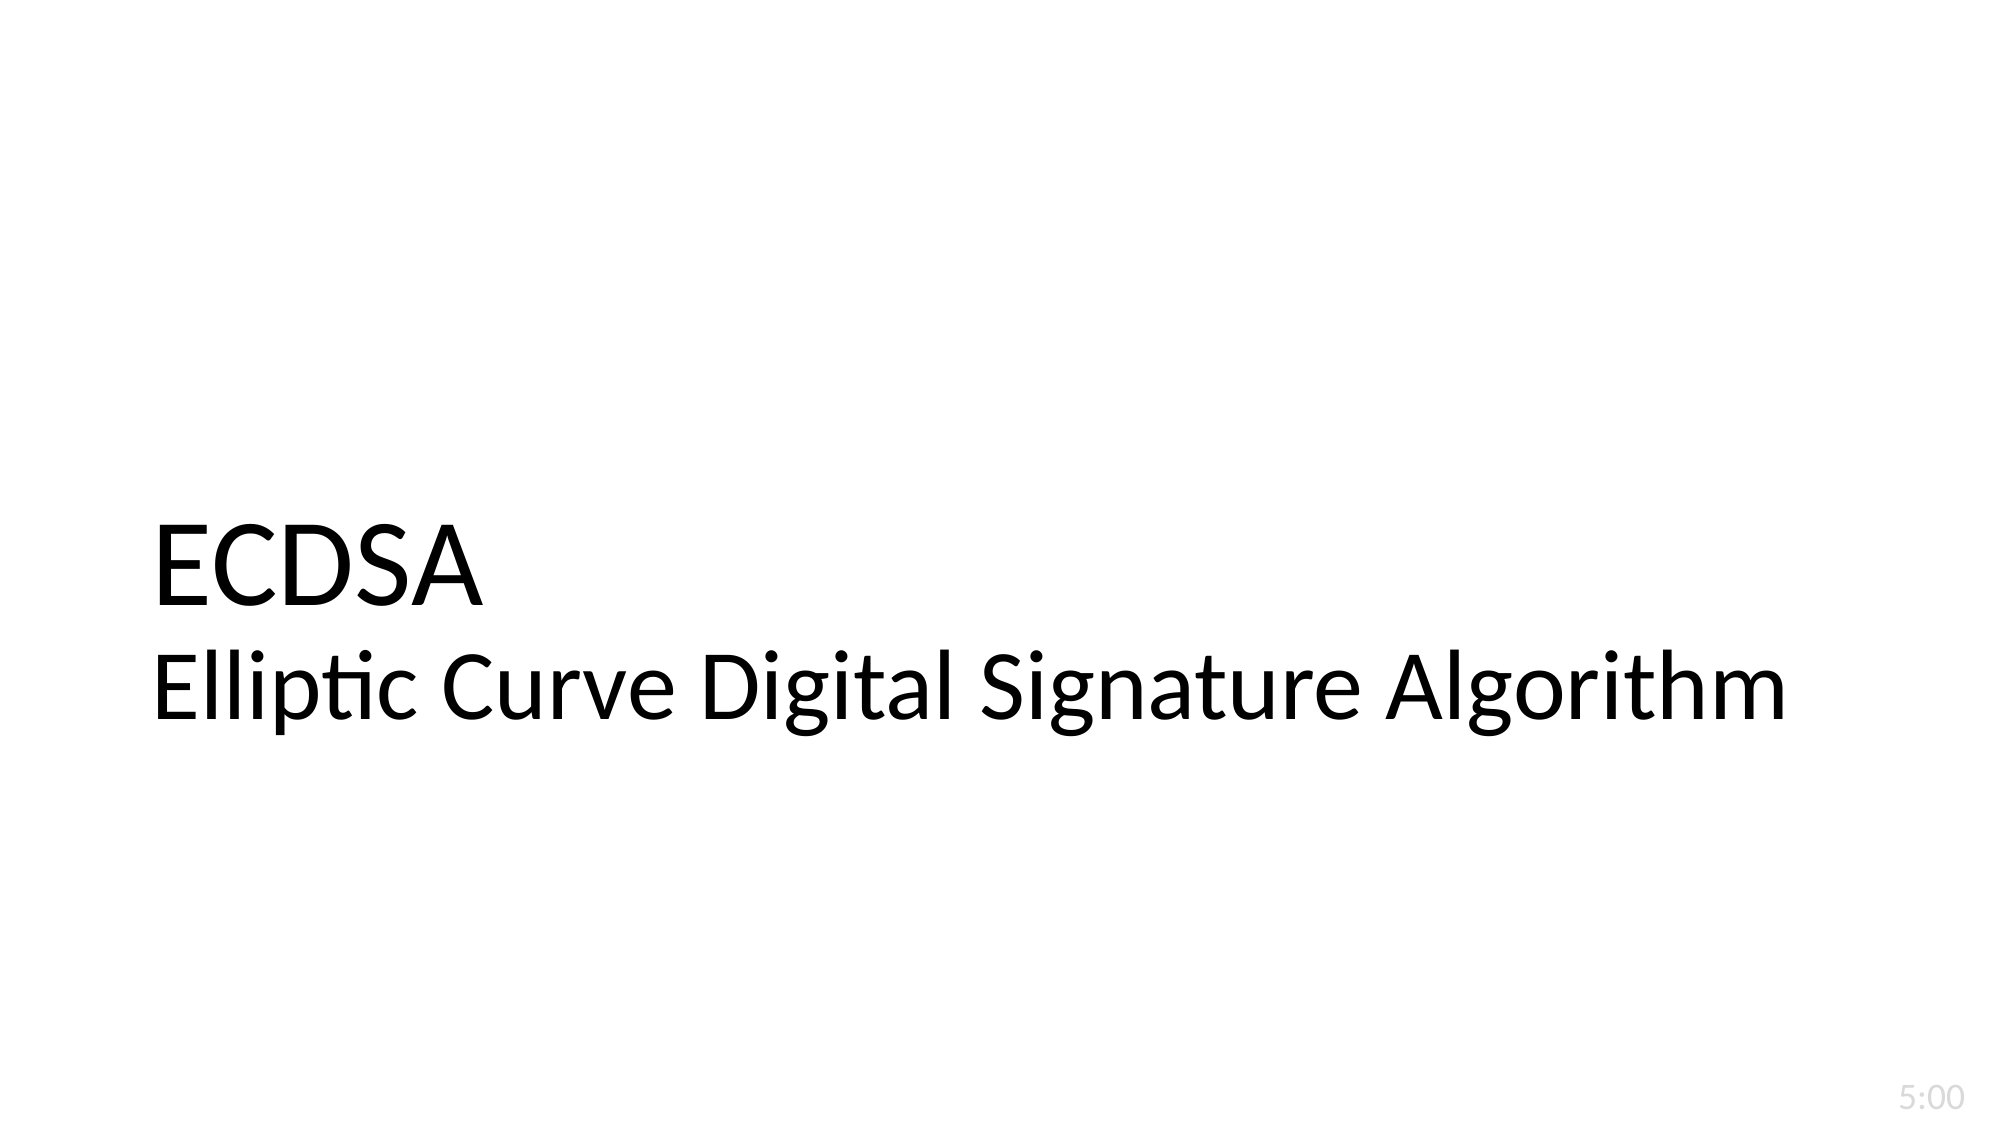

# ECDSA Elliptic Curve Digital Signature Algorithm

5:00